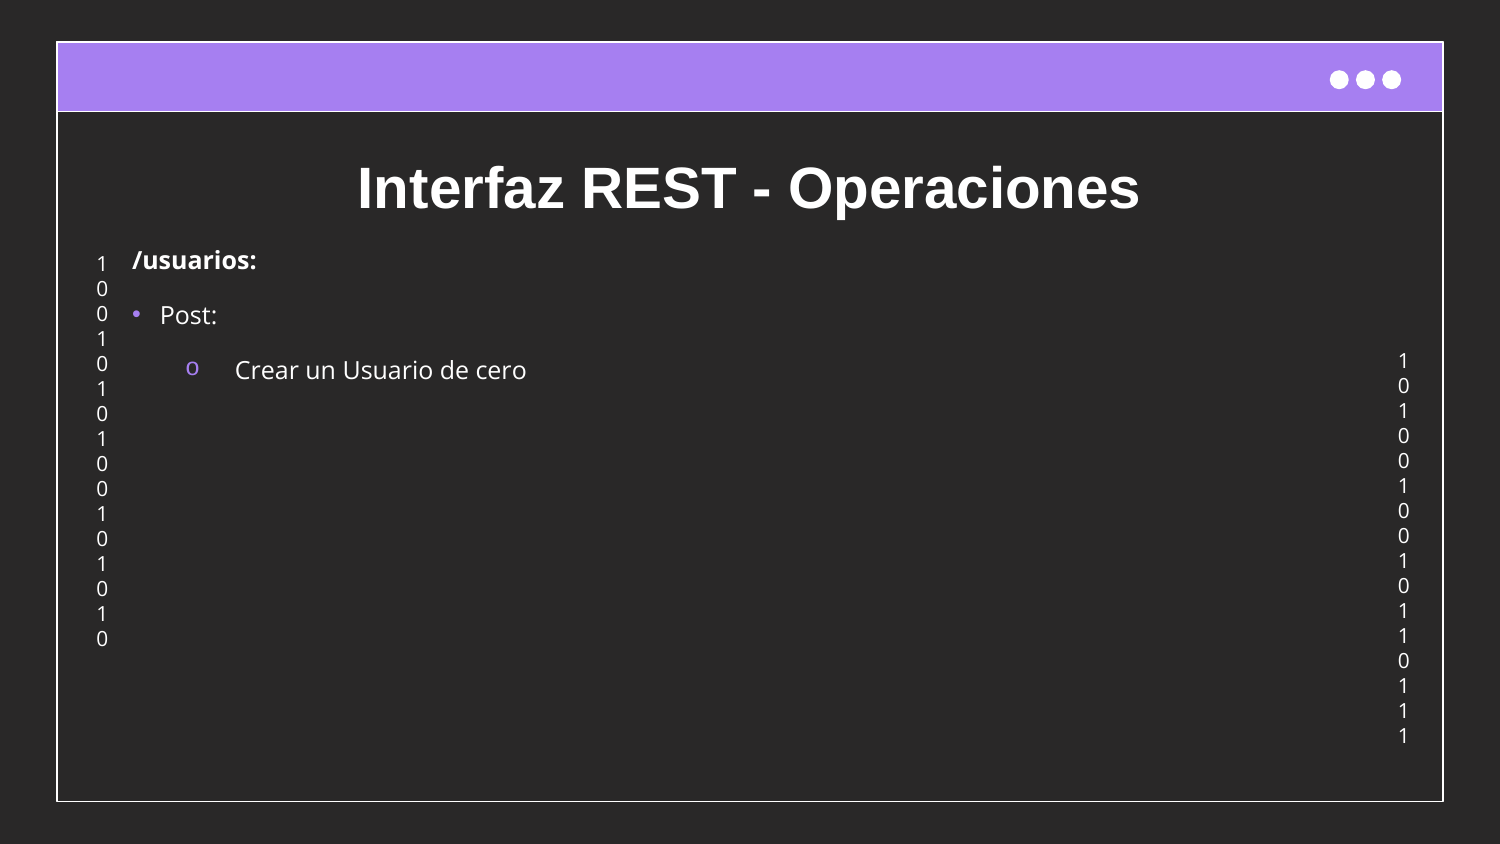

# Interfaz REST - Operaciones
/usuarios:
Post:
Crear un Usuario de cero